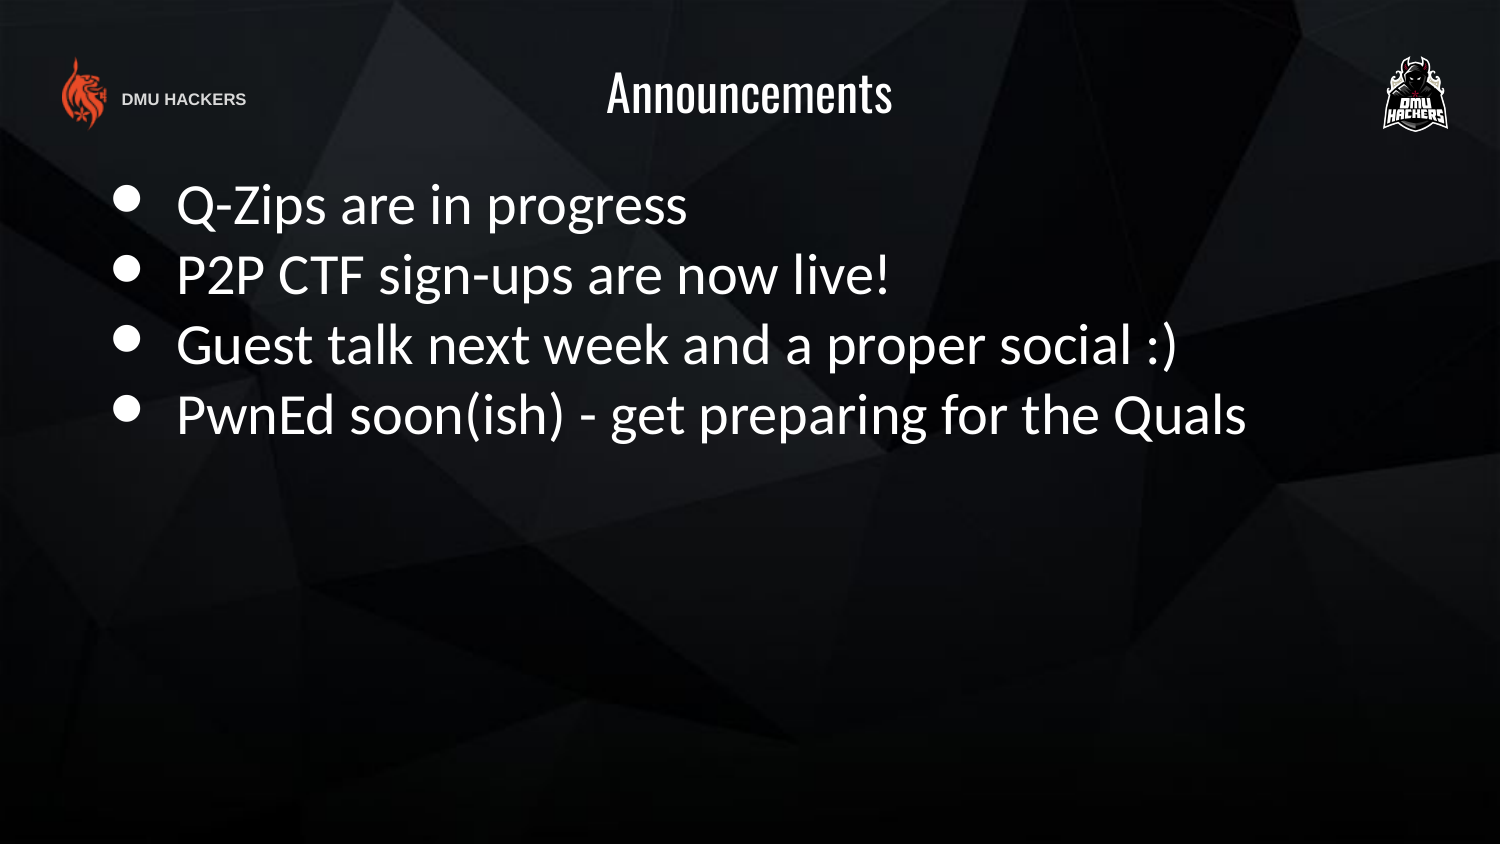

Announcements

DMU HACKERS
Q-Zips are in progress
P2P CTF sign-ups are now live!
Guest talk next week and a proper social :)
PwnEd soon(ish) - get preparing for the Quals